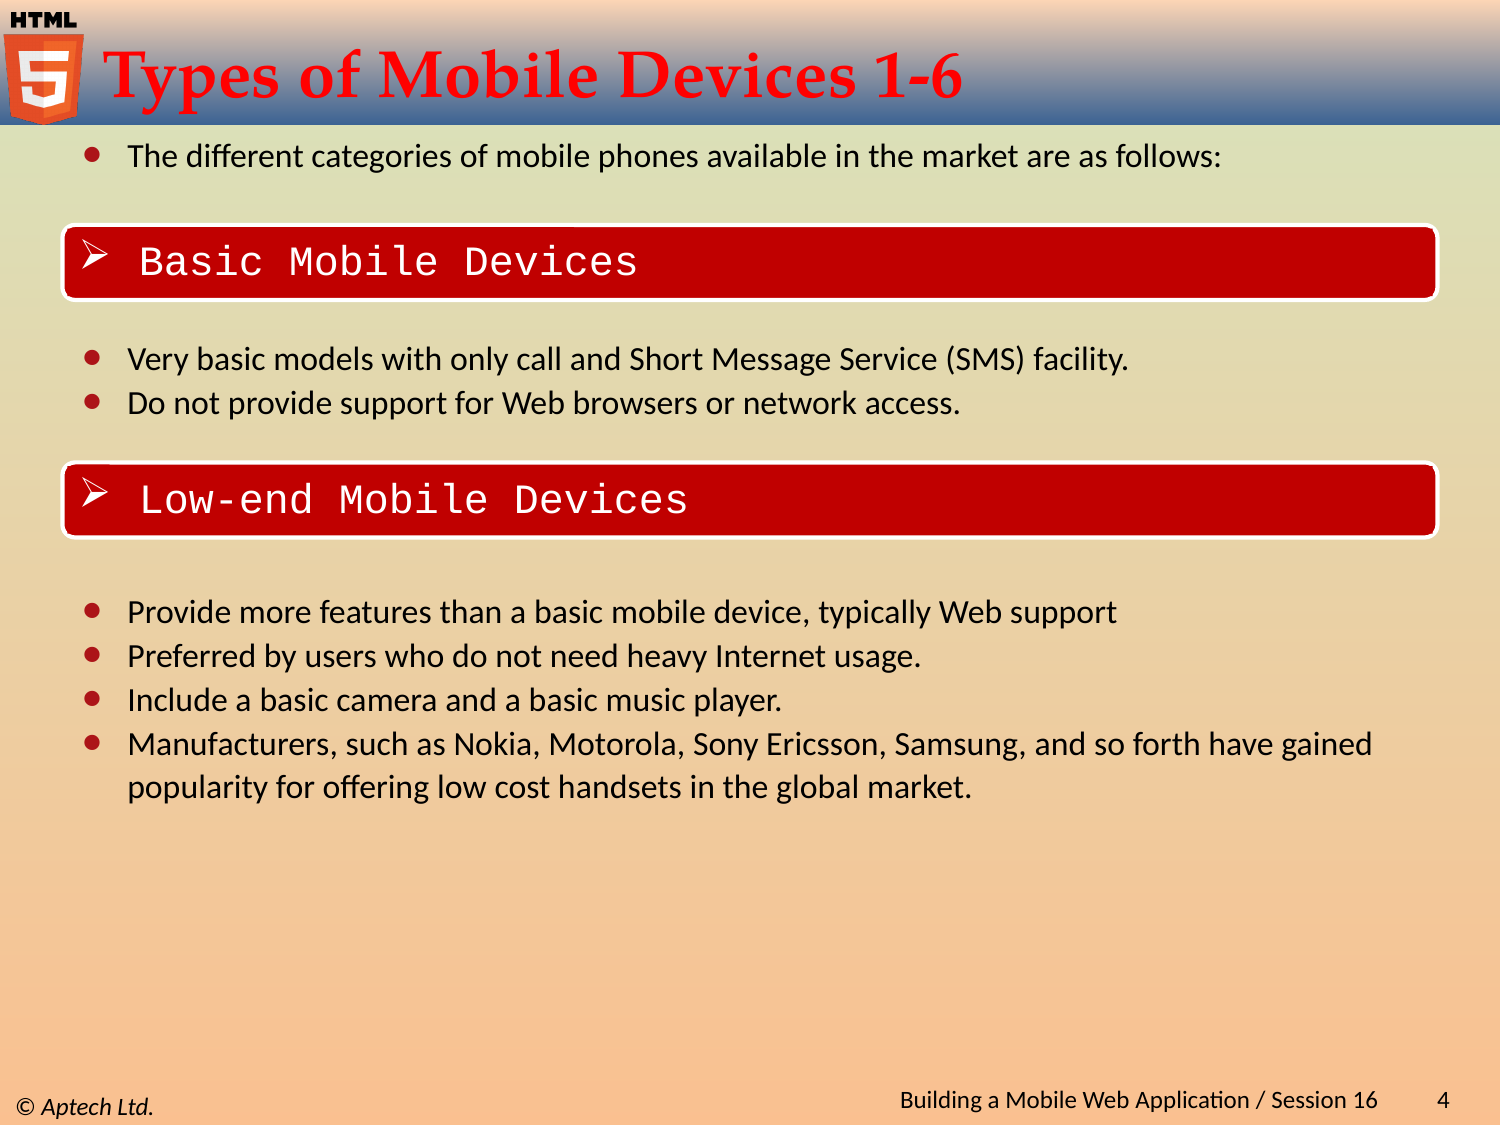

# Types of Mobile Devices 1-6
The different categories of mobile phones available in the market are as follows:

 Basic Mobile Devices
Very basic models with only call and Short Message Service (SMS) facility.
Do not provide support for Web browsers or network access.

 Low-end Mobile Devices
Provide more features than a basic mobile device, typically Web support
Preferred by users who do not need heavy Internet usage.
Include a basic camera and a basic music player.
Manufacturers, such as Nokia, Motorola, Sony Ericsson, Samsung, and so forth have gained popularity for offering low cost handsets in the global market.
Building a Mobile Web Application / Session 16
4